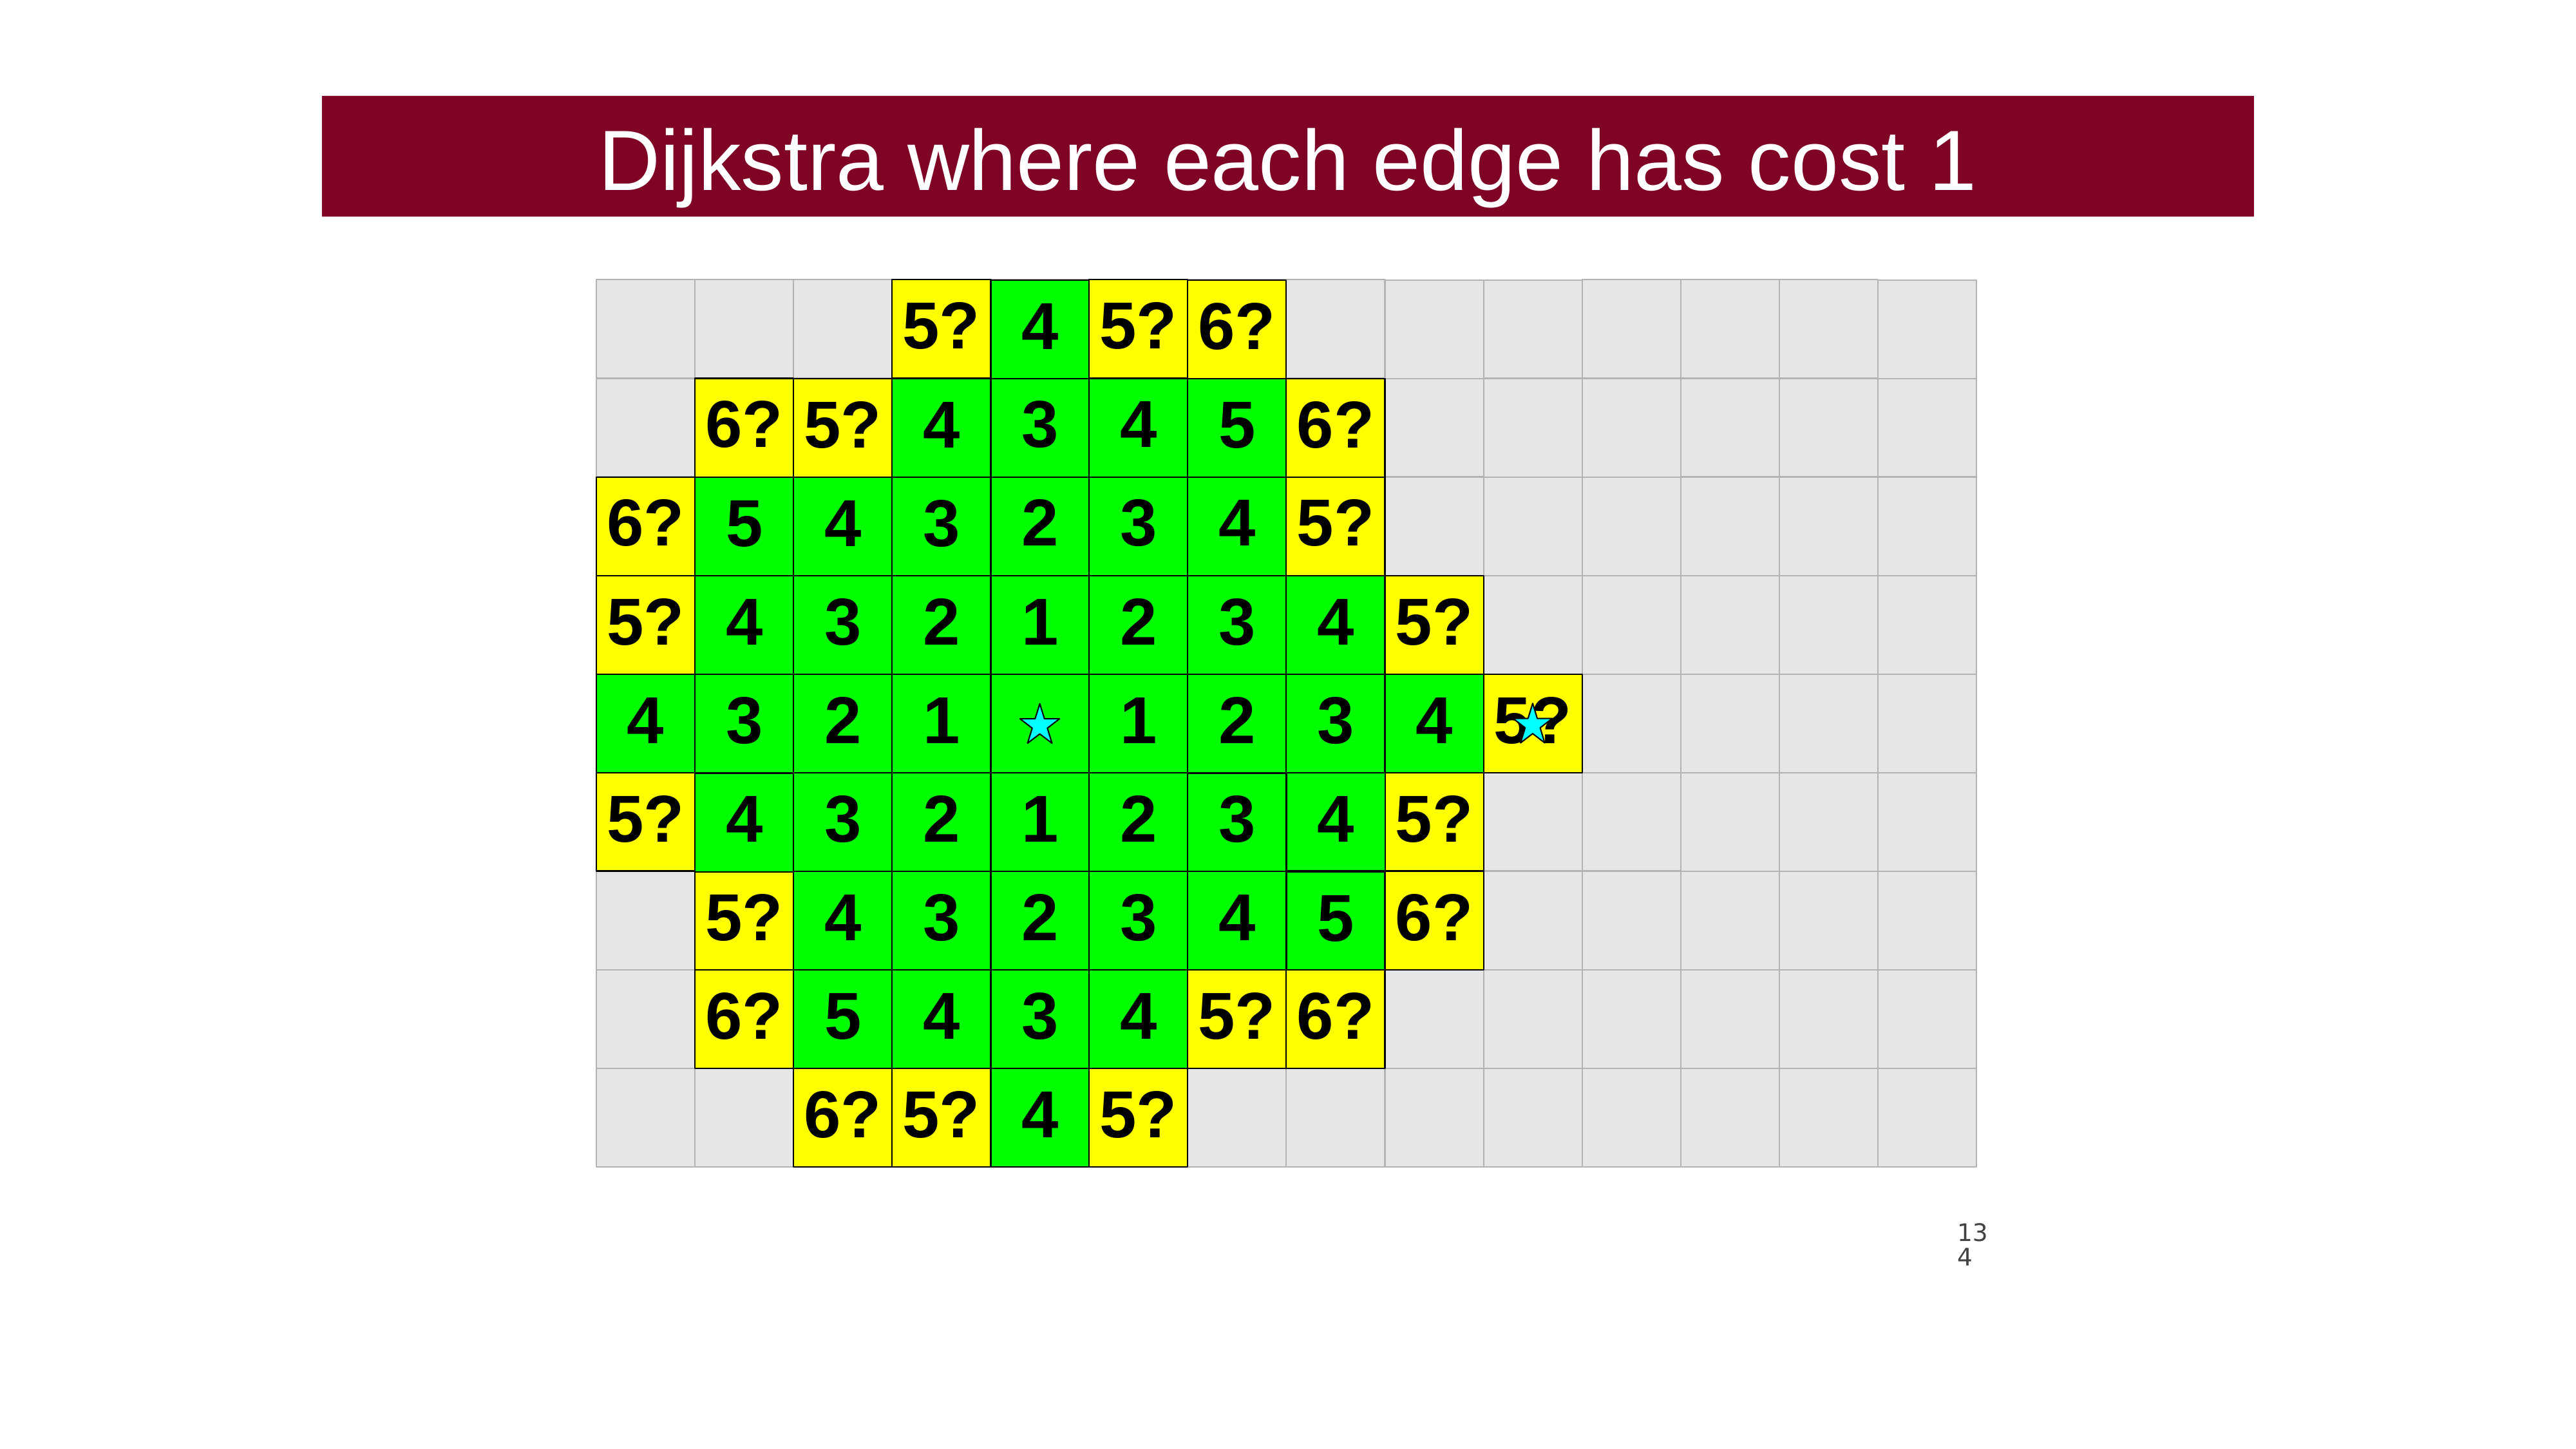

Dijkstra where each edge has cost 1

5?

5?

4

6?

6?

3

4

5?

4

5

6?

6?

2

3

4

5?

5

4

3

5?

4

2

1

2

3

4

5?

3

4

2

1

1

2

3

4

5?

3

5?

3

2

1

2

4

5?

4

3

5?

4

6?

4

3

2

3

5

6?

5

5?

6?

4

3

4

4

5?

6?

5?

134